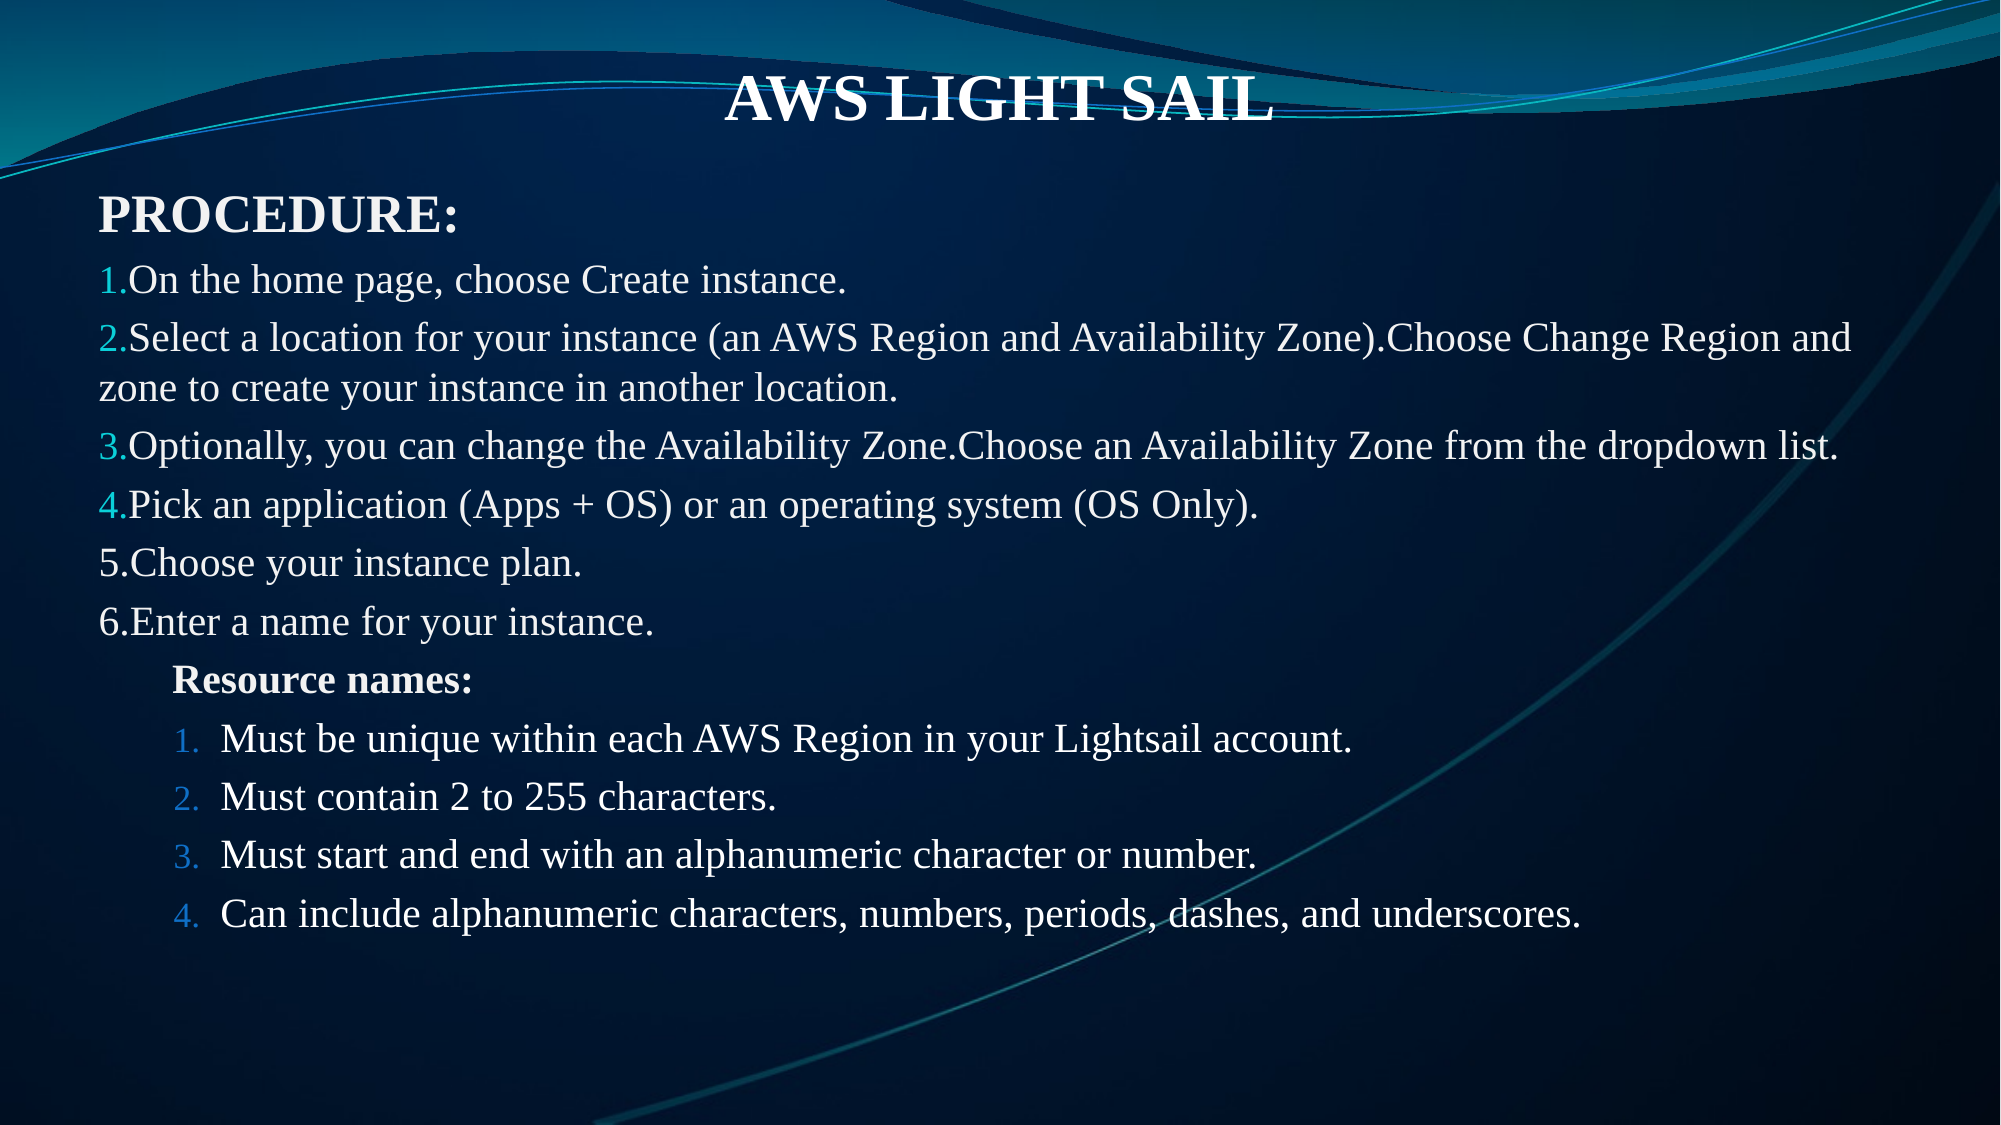

# AWS LIGHT SAIL
PROCEDURE:
On the home page, choose Create instance.
Select a location for your instance (an AWS Region and Availability Zone).Choose Change Region and zone to create your instance in another location.
Optionally, you can change the Availability Zone.Choose an Availability Zone from the dropdown list.
Pick an application (Apps + OS) or an operating system (OS Only).
5.Choose your instance plan.
6.Enter a name for your instance.
       Resource names:
Must be unique within each AWS Region in your Lightsail account.
Must contain 2 to 255 characters.
Must start and end with an alphanumeric character or number.
Can include alphanumeric characters, numbers, periods, dashes, and underscores.